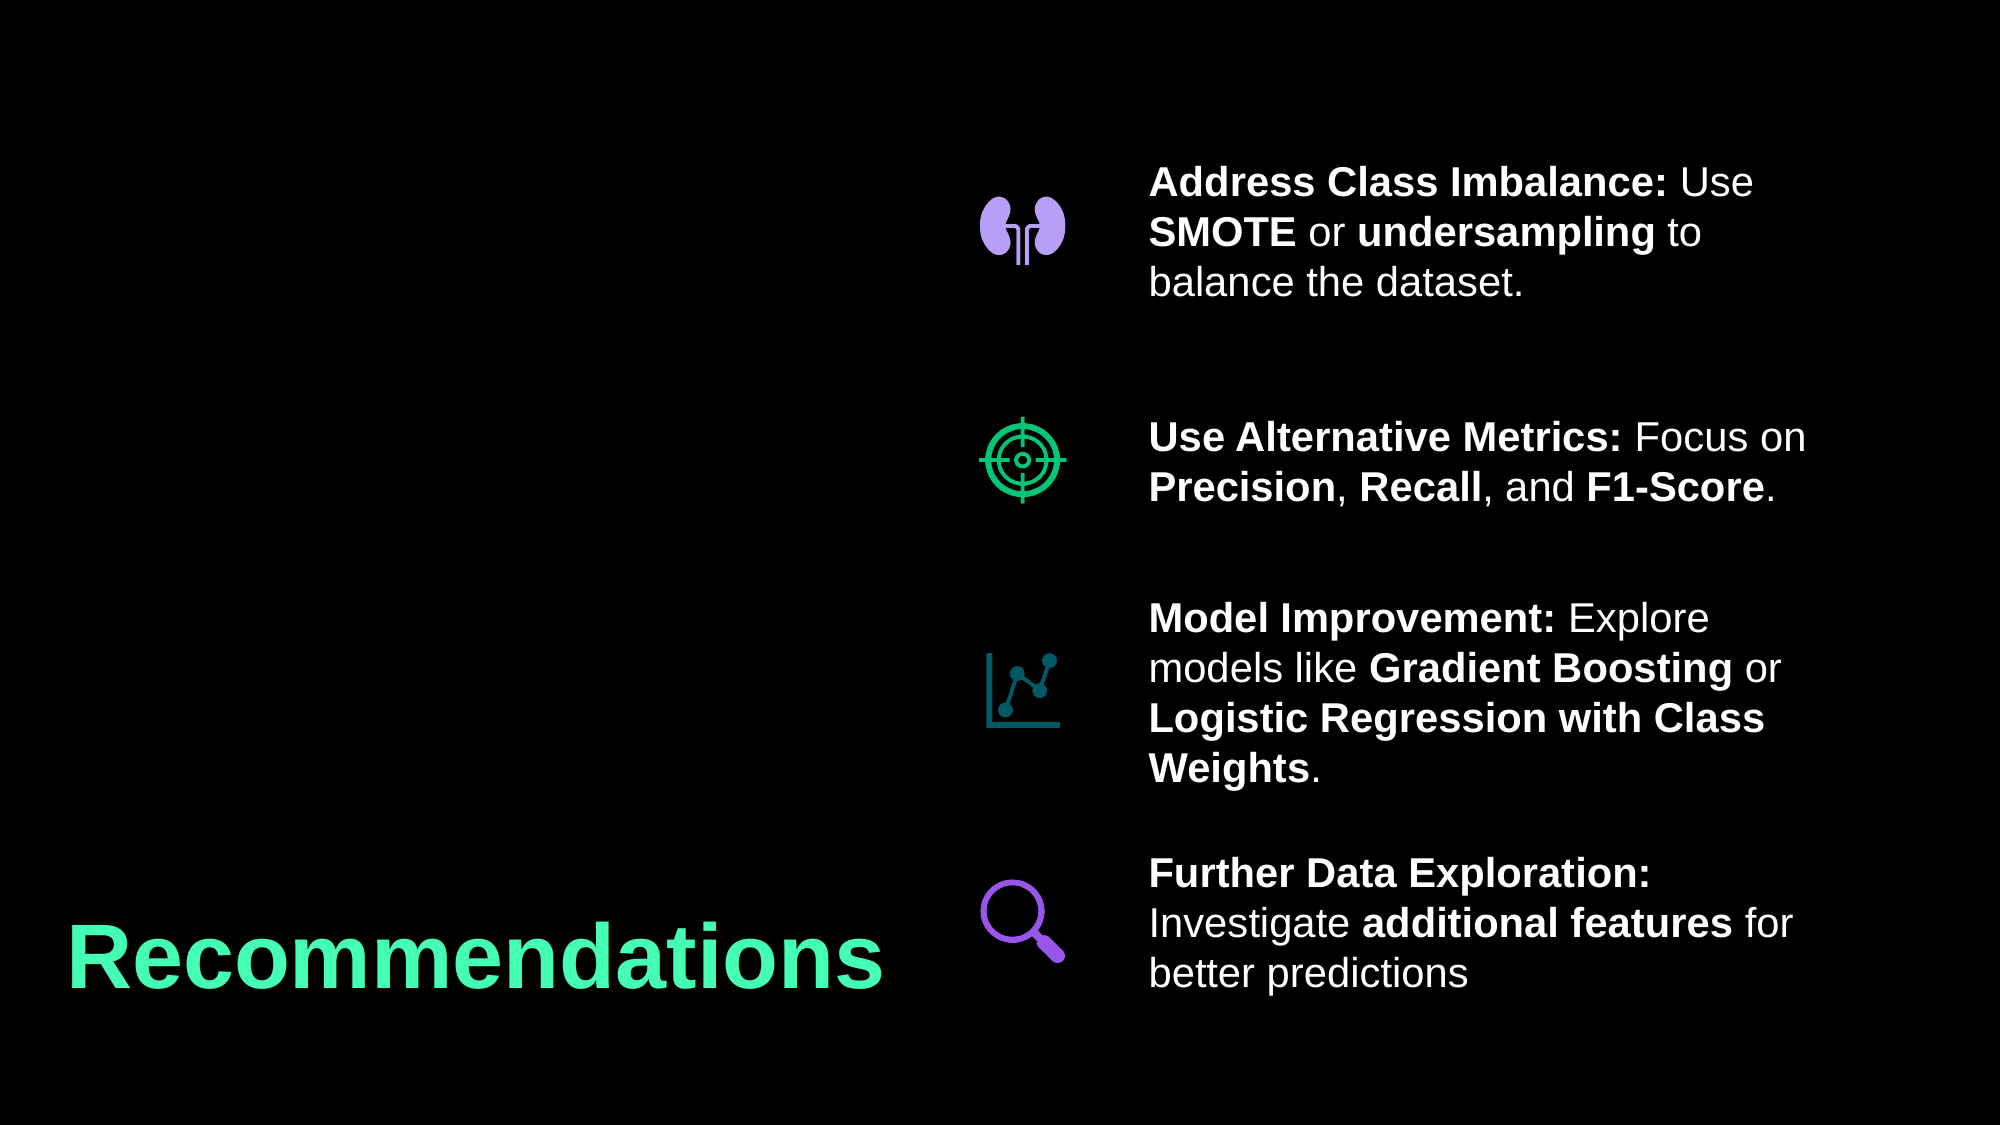

Address Class Imbalance: Use SMOTE or undersampling to balance the dataset.
Use Alternative Metrics: Focus on Precision, Recall, and F1-Score.
Model Improvement: Explore models like Gradient Boosting or Logistic Regression with Class Weights.
Further Data Exploration: Investigate additional features for better predictions
Recommendations